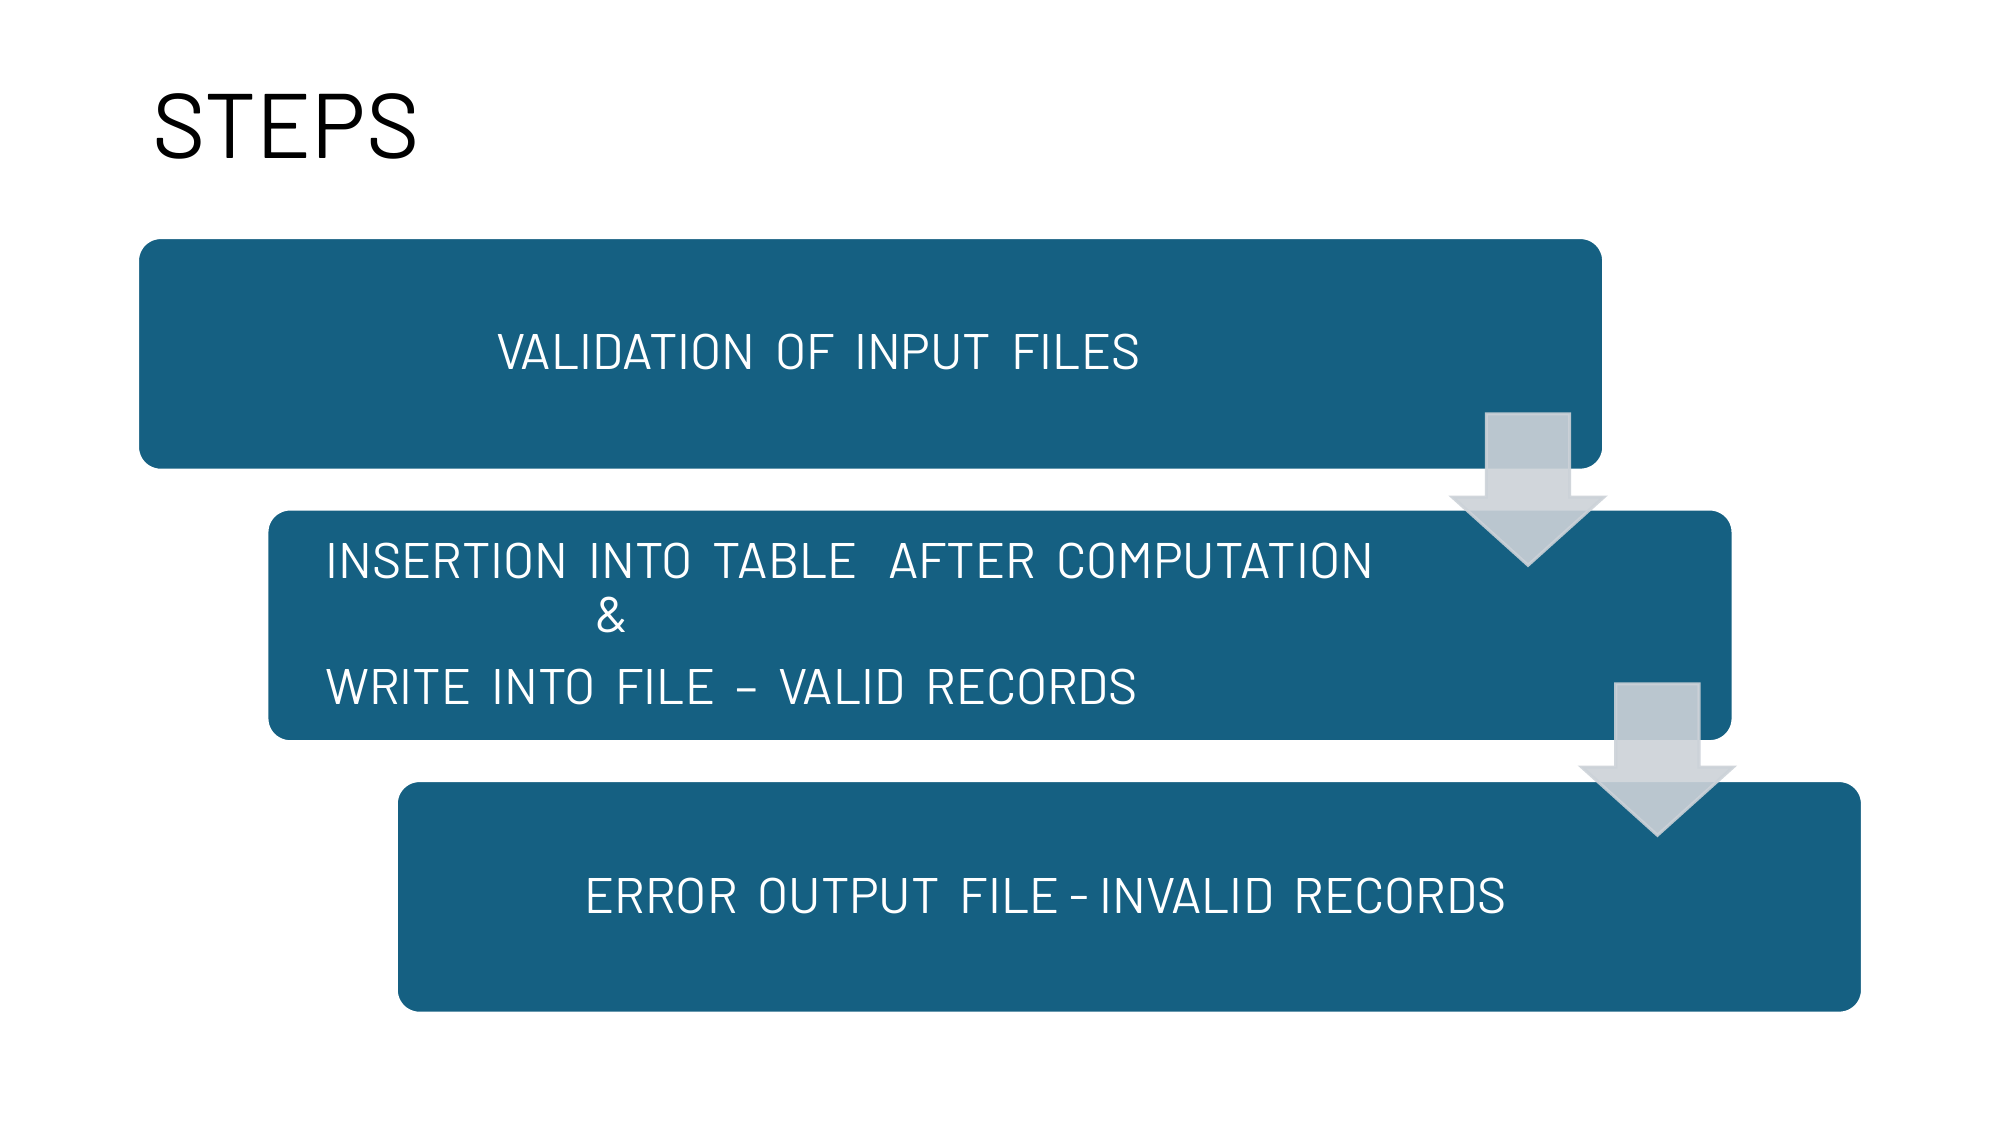

# STEPS
                                 VALIDATION  OF  INPUT  FILES
   INSERTION  INTO  TABLE   AFTER  COMPUTATION                        			&
   WRITE  INTO  FILE  –  VALID  RECORDS
                ERROR  OUTPUT  FILE - INVALID  RECORDS